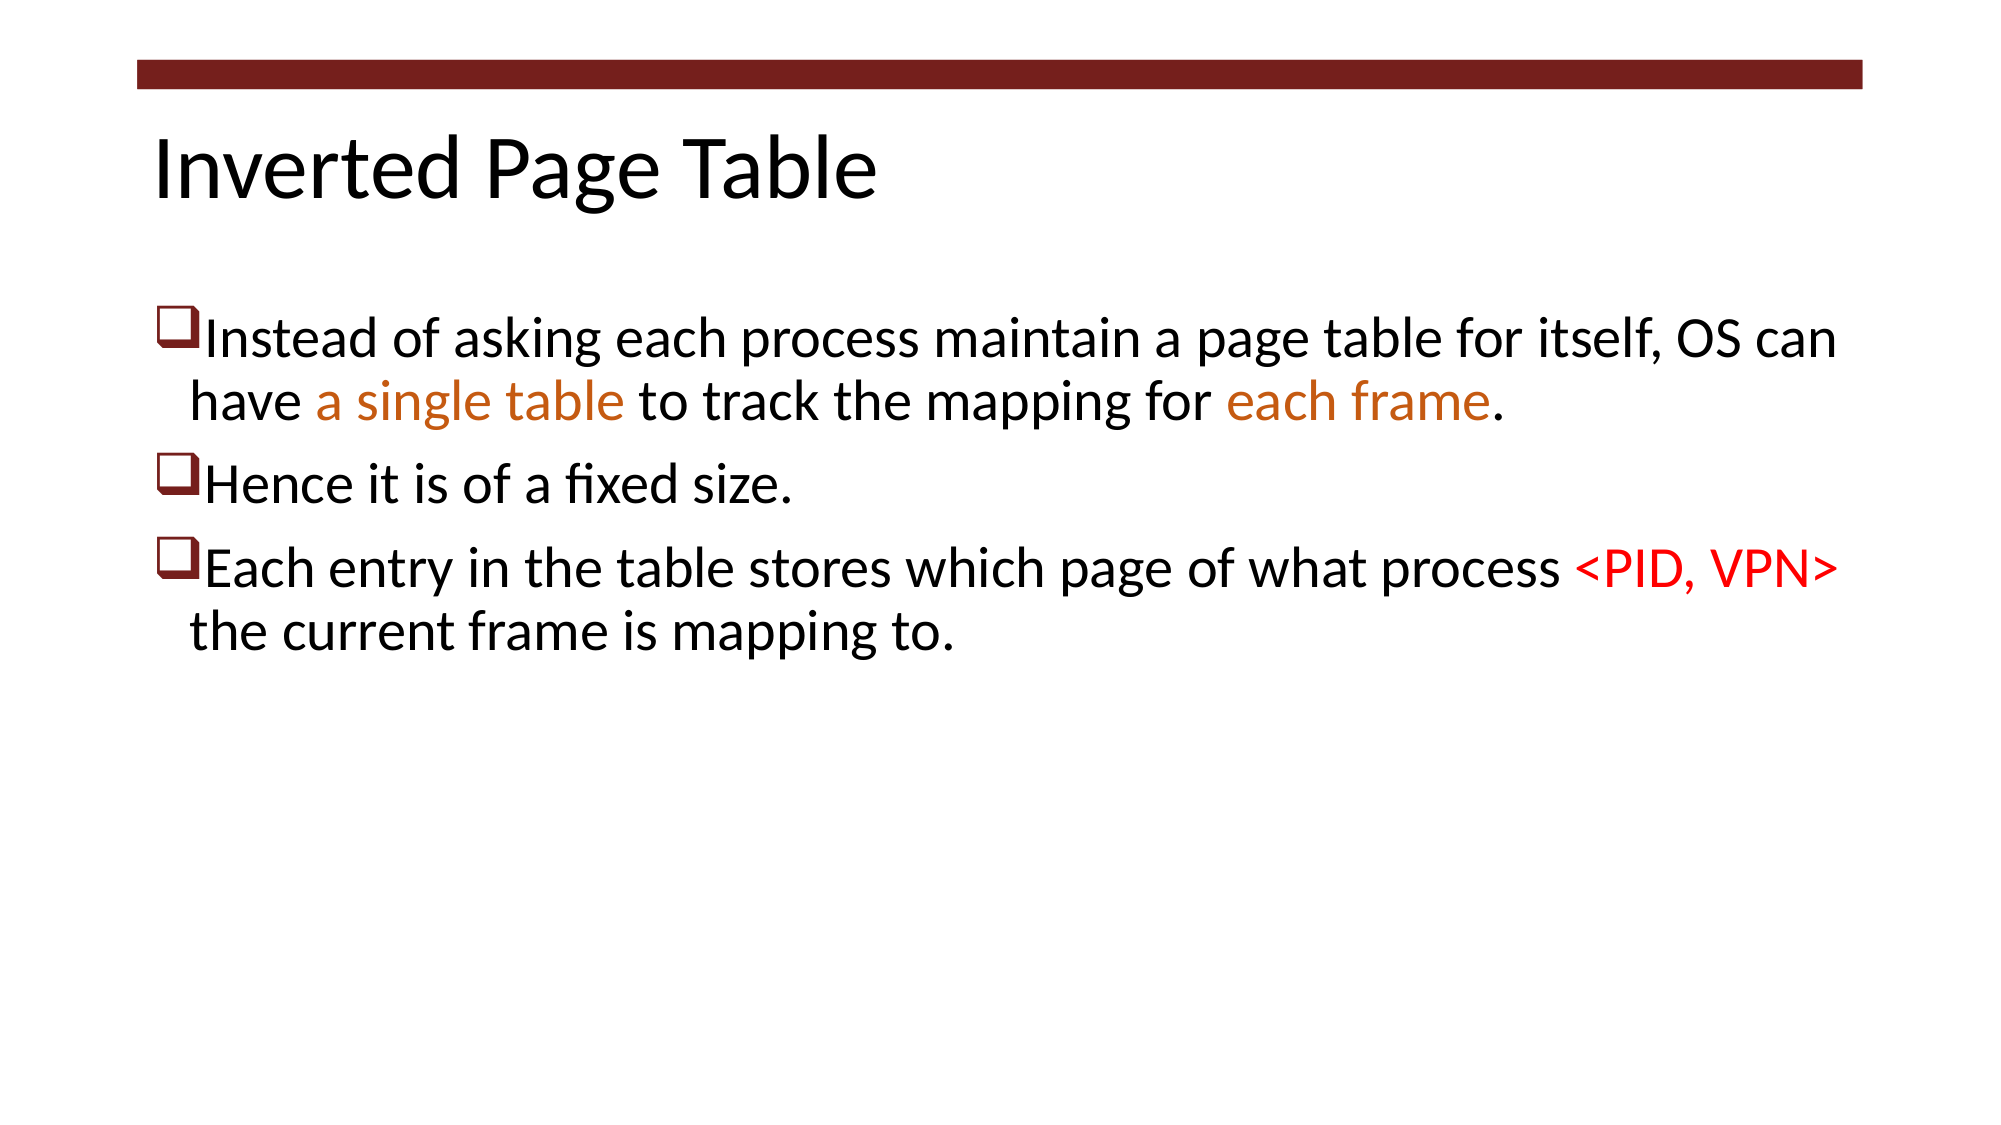

# Inverted Page Table
Instead of asking each process maintain a page table for itself, OS can have a single table to track the mapping for each frame.
Hence it is of a fixed size.
Each entry in the table stores which page of what process <PID, VPN> the current frame is mapping to.